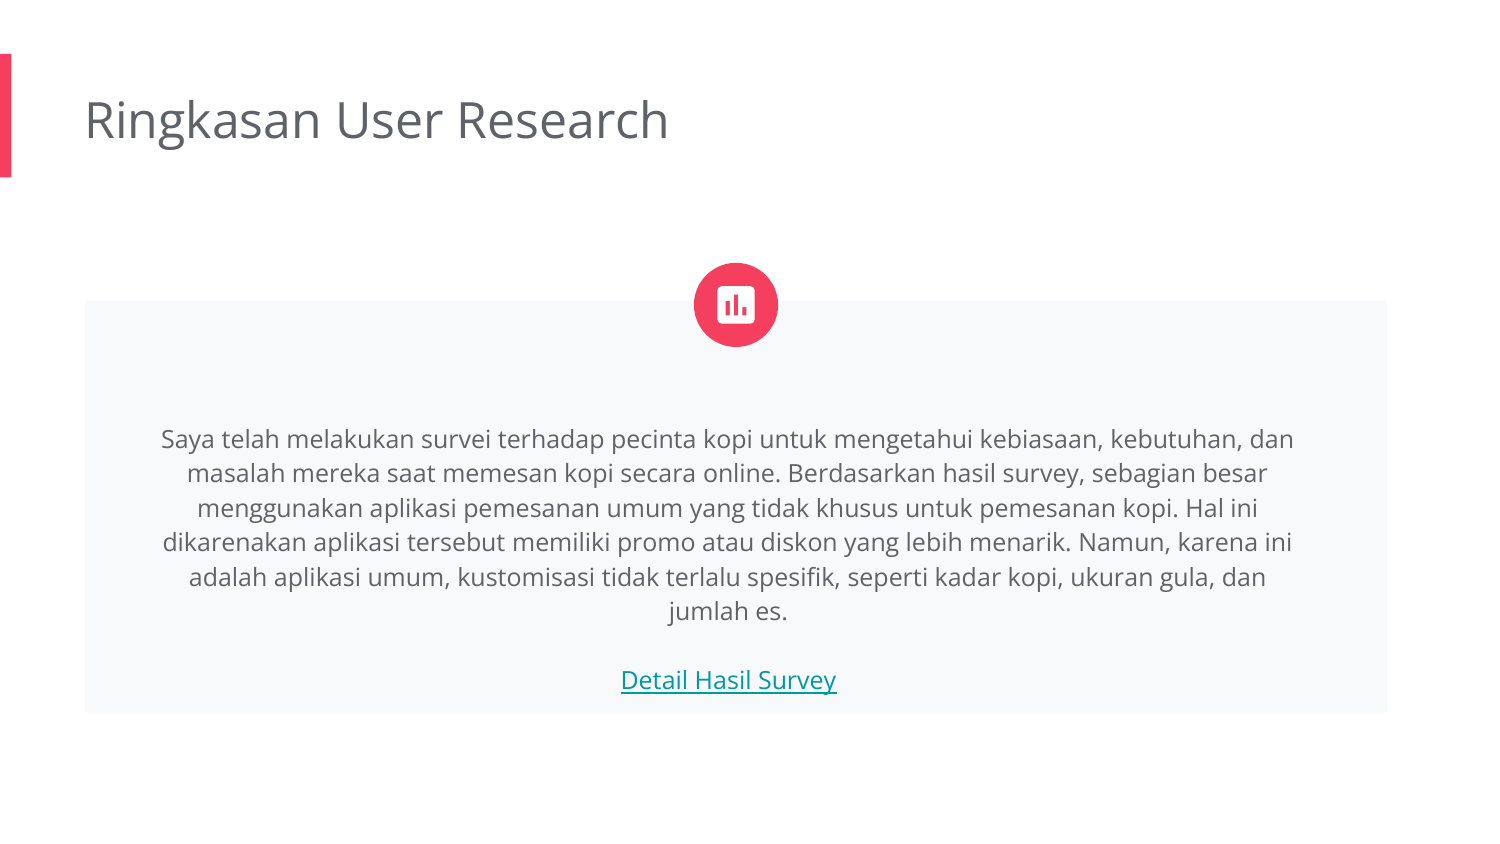

Ringkasan User Research

Saya telah melakukan survei terhadap pecinta kopi untuk mengetahui kebiasaan, kebutuhan, dan masalah mereka saat memesan kopi secara online. Berdasarkan hasil survey, sebagian besar menggunakan aplikasi pemesanan umum yang tidak khusus untuk pemesanan kopi. Hal ini dikarenakan aplikasi tersebut memiliki promo atau diskon yang lebih menarik. Namun, karena ini adalah aplikasi umum, kustomisasi tidak terlalu spesifik, seperti kadar kopi, ukuran gula, dan jumlah es.

Detail Hasil Survey